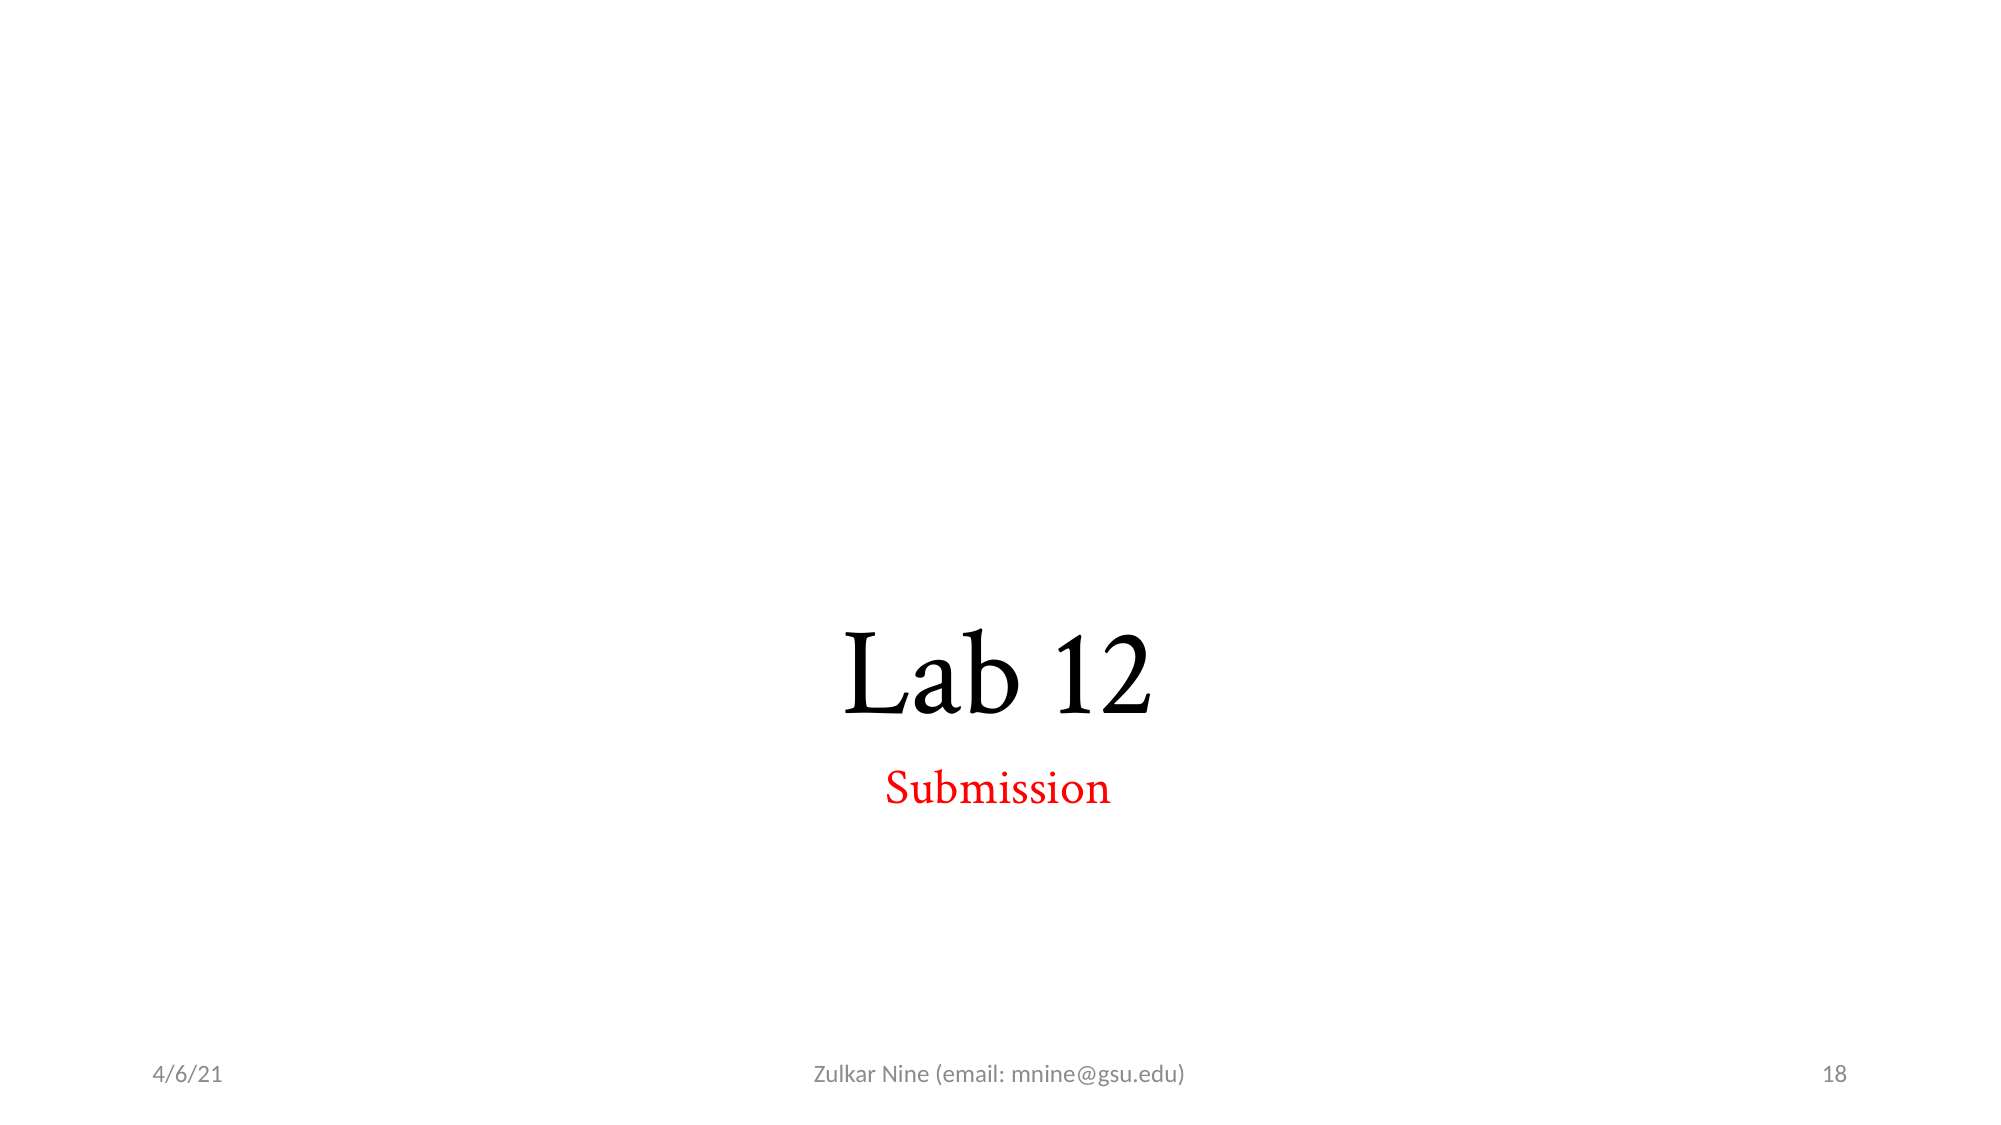

# Lab 12
Submission
4/6/21
Zulkar Nine (email: mnine@gsu.edu)
18